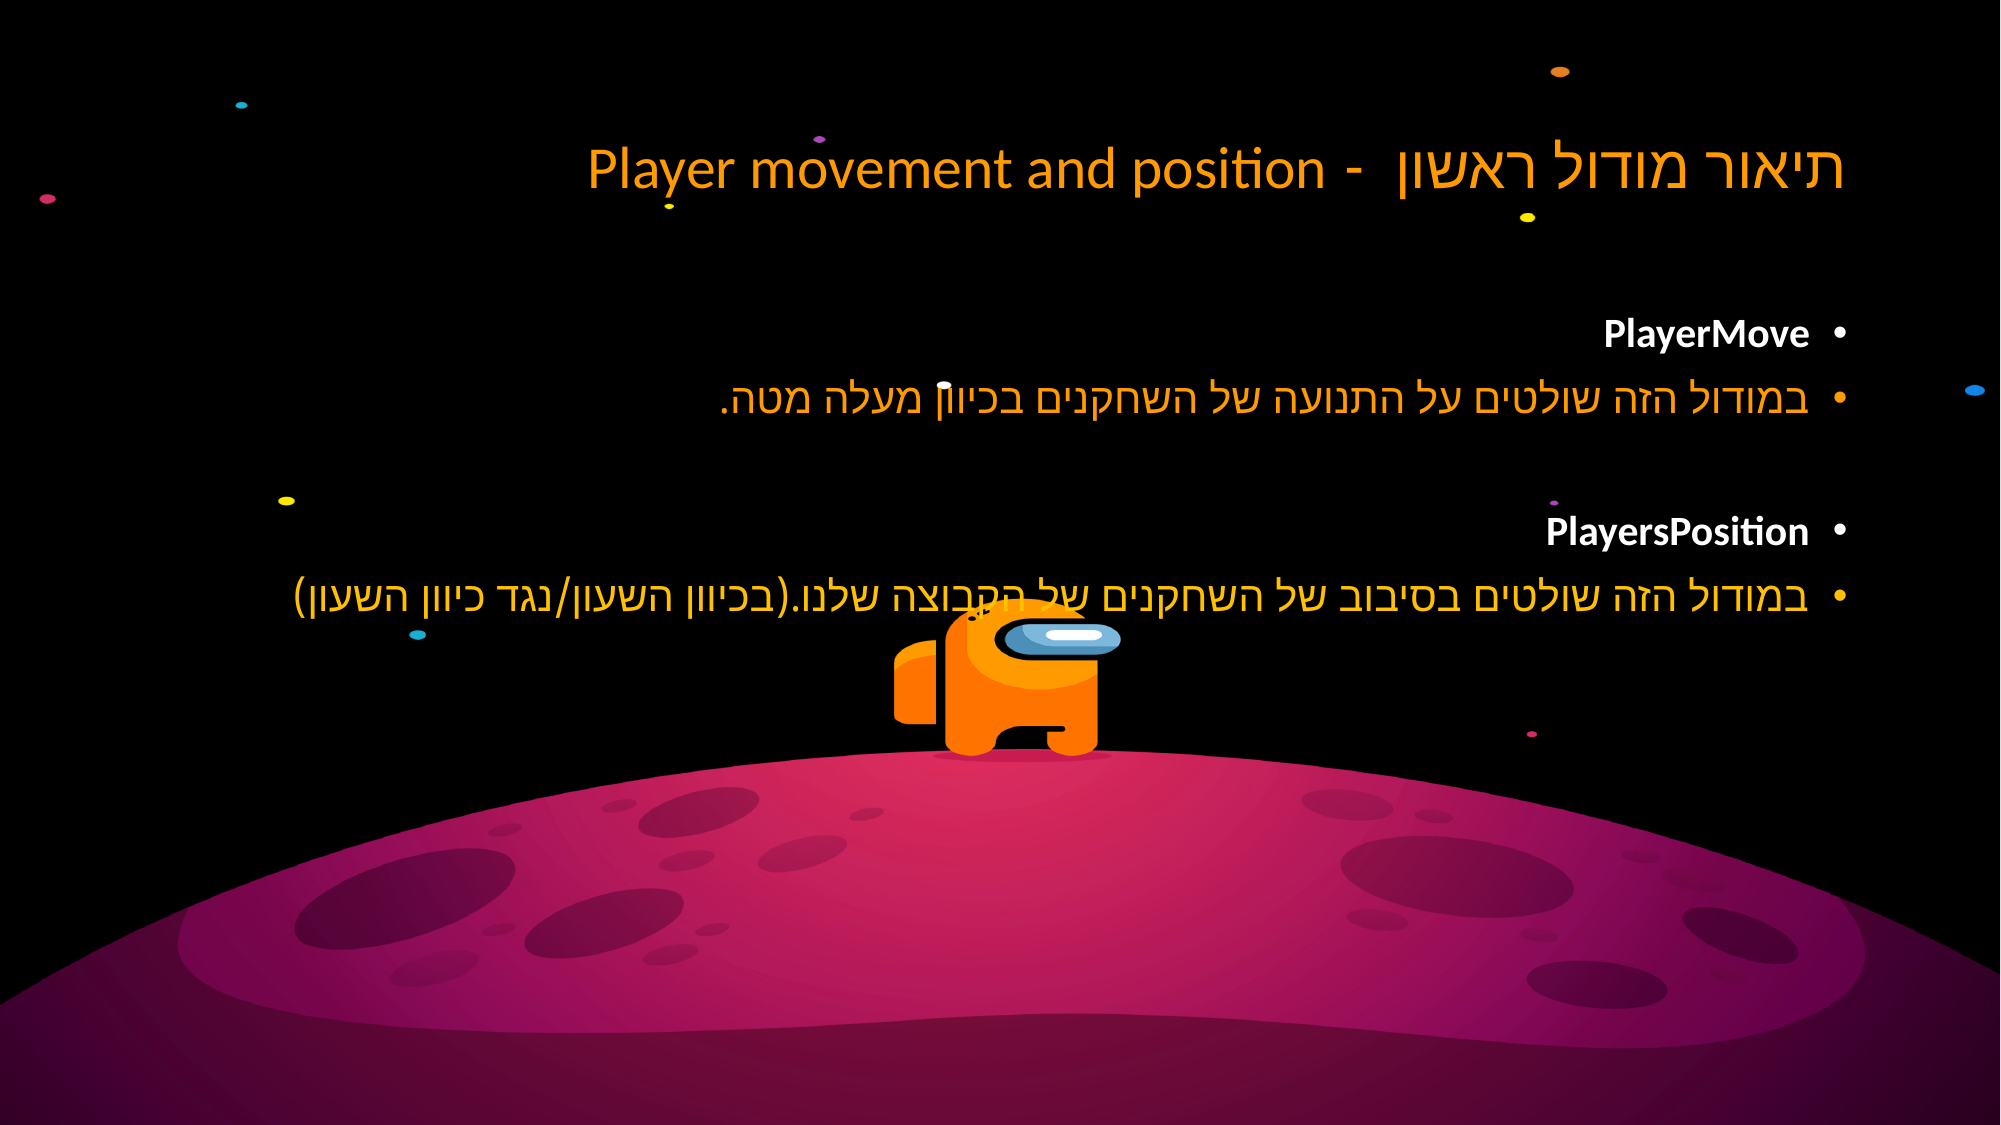

# תיאור מודול ראשון  - Player movement and position
PlayerMove
במודול הזה שולטים על התנועה של השחקנים בכיוון מעלה מטה.

PlayersPosition
במודול הזה שולטים בסיבוב של השחקנים של הקבוצה שלנו.(בכיוון השעון/נגד כיוון השעון)